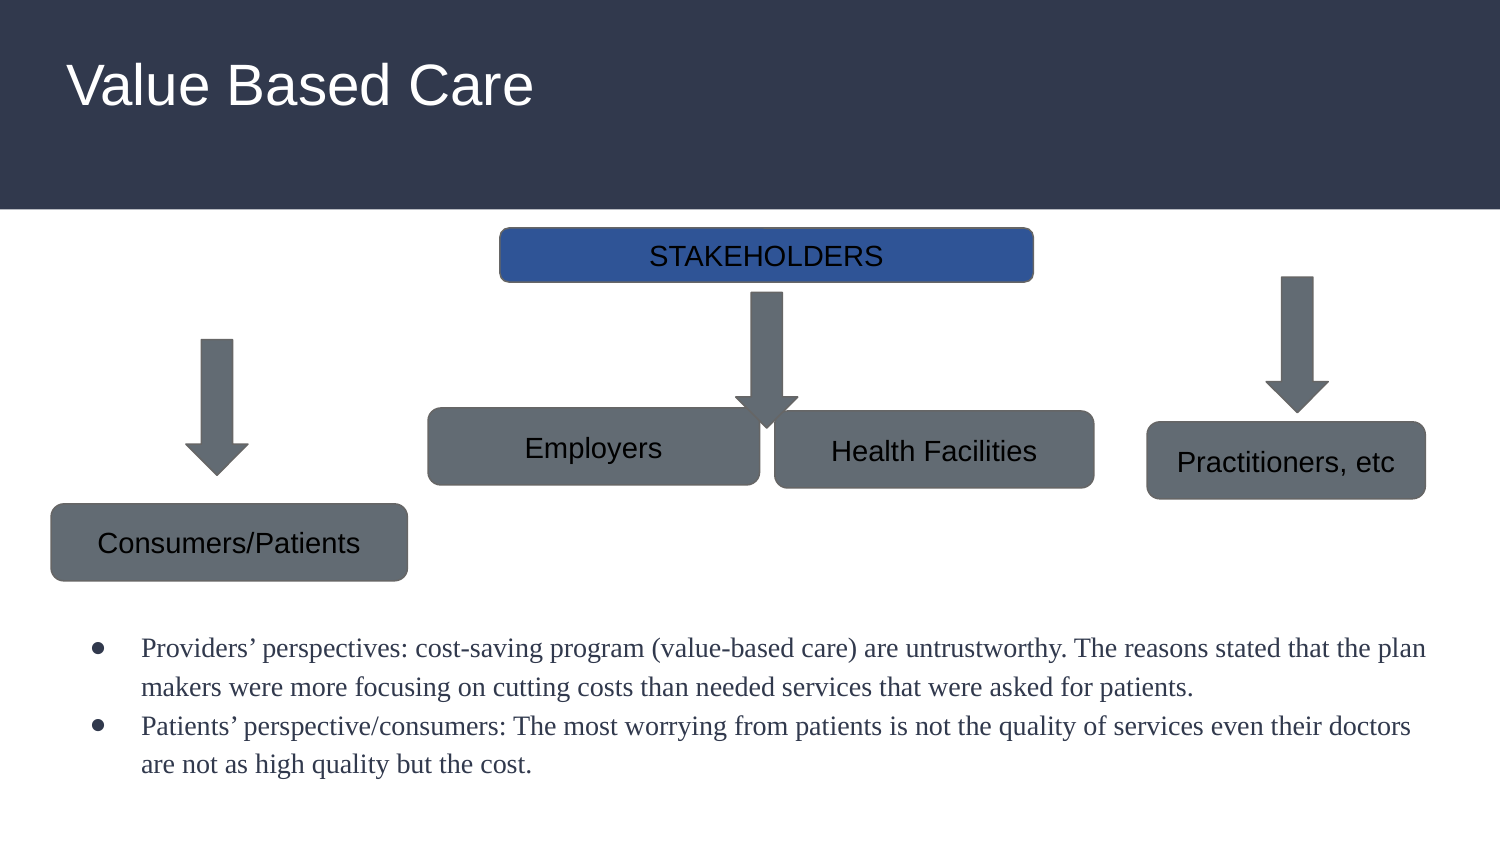

What are some possible conflicts in different stakeholder perspectives in regard to implementing value-based medicine?

# Value Based Care
STAKEHOLDERS

Employers
Health Facilities
Practitioners, etc
Consumers/Patients
Providers’ perspectives: cost-saving program (value-based care) are untrustworthy. The reasons stated that the plan makers were more focusing on cutting costs than needed services that were asked for patients.
Patients’ perspective/consumers: The most worrying from patients is not the quality of services even their doctors are not as high quality but the cost.